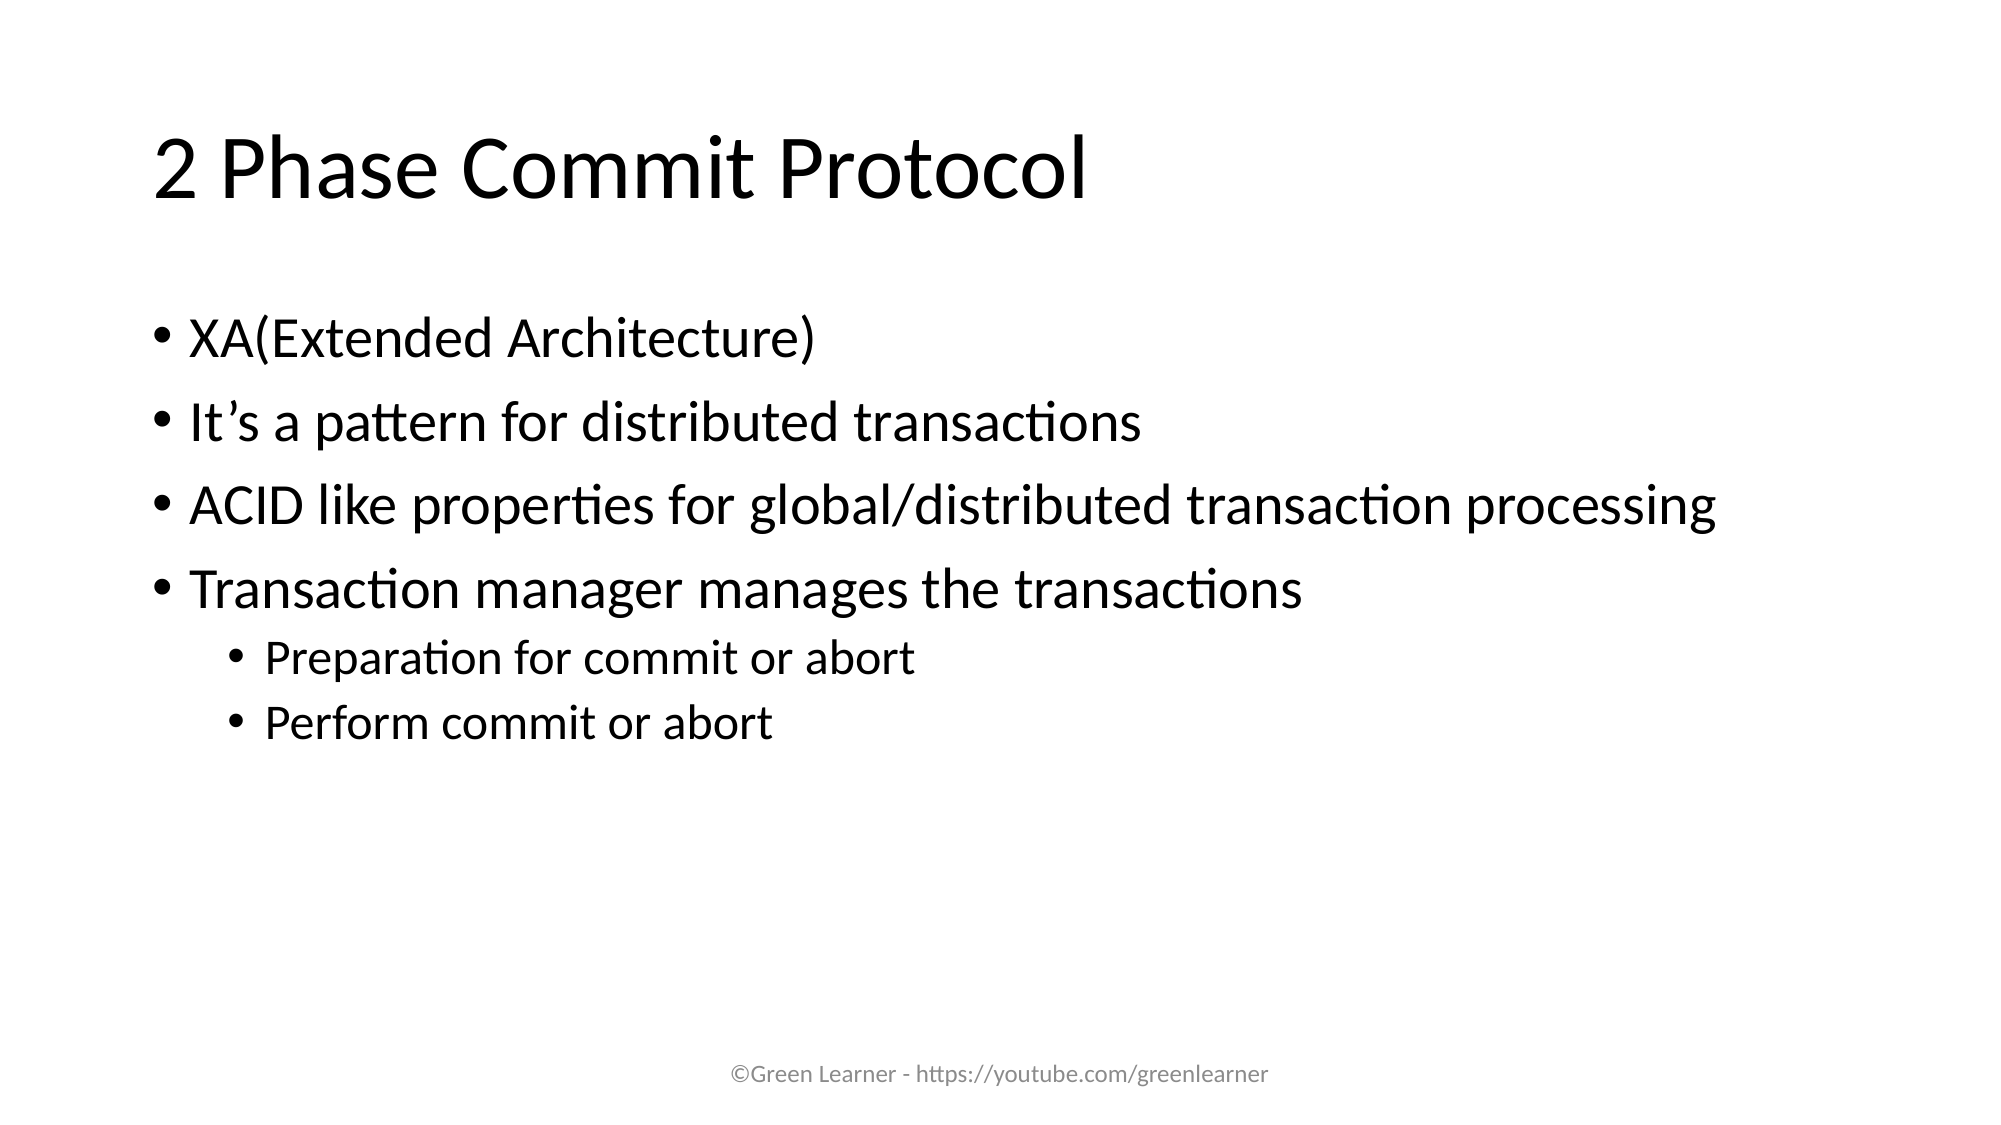

# 2 Phase Commit Protocol
XA(Extended Architecture)
It’s a pattern for distributed transactions
ACID like properties for global/distributed transaction processing
Transaction manager manages the transactions
Preparation for commit or abort
Perform commit or abort
©Green Learner - https://youtube.com/greenlearner